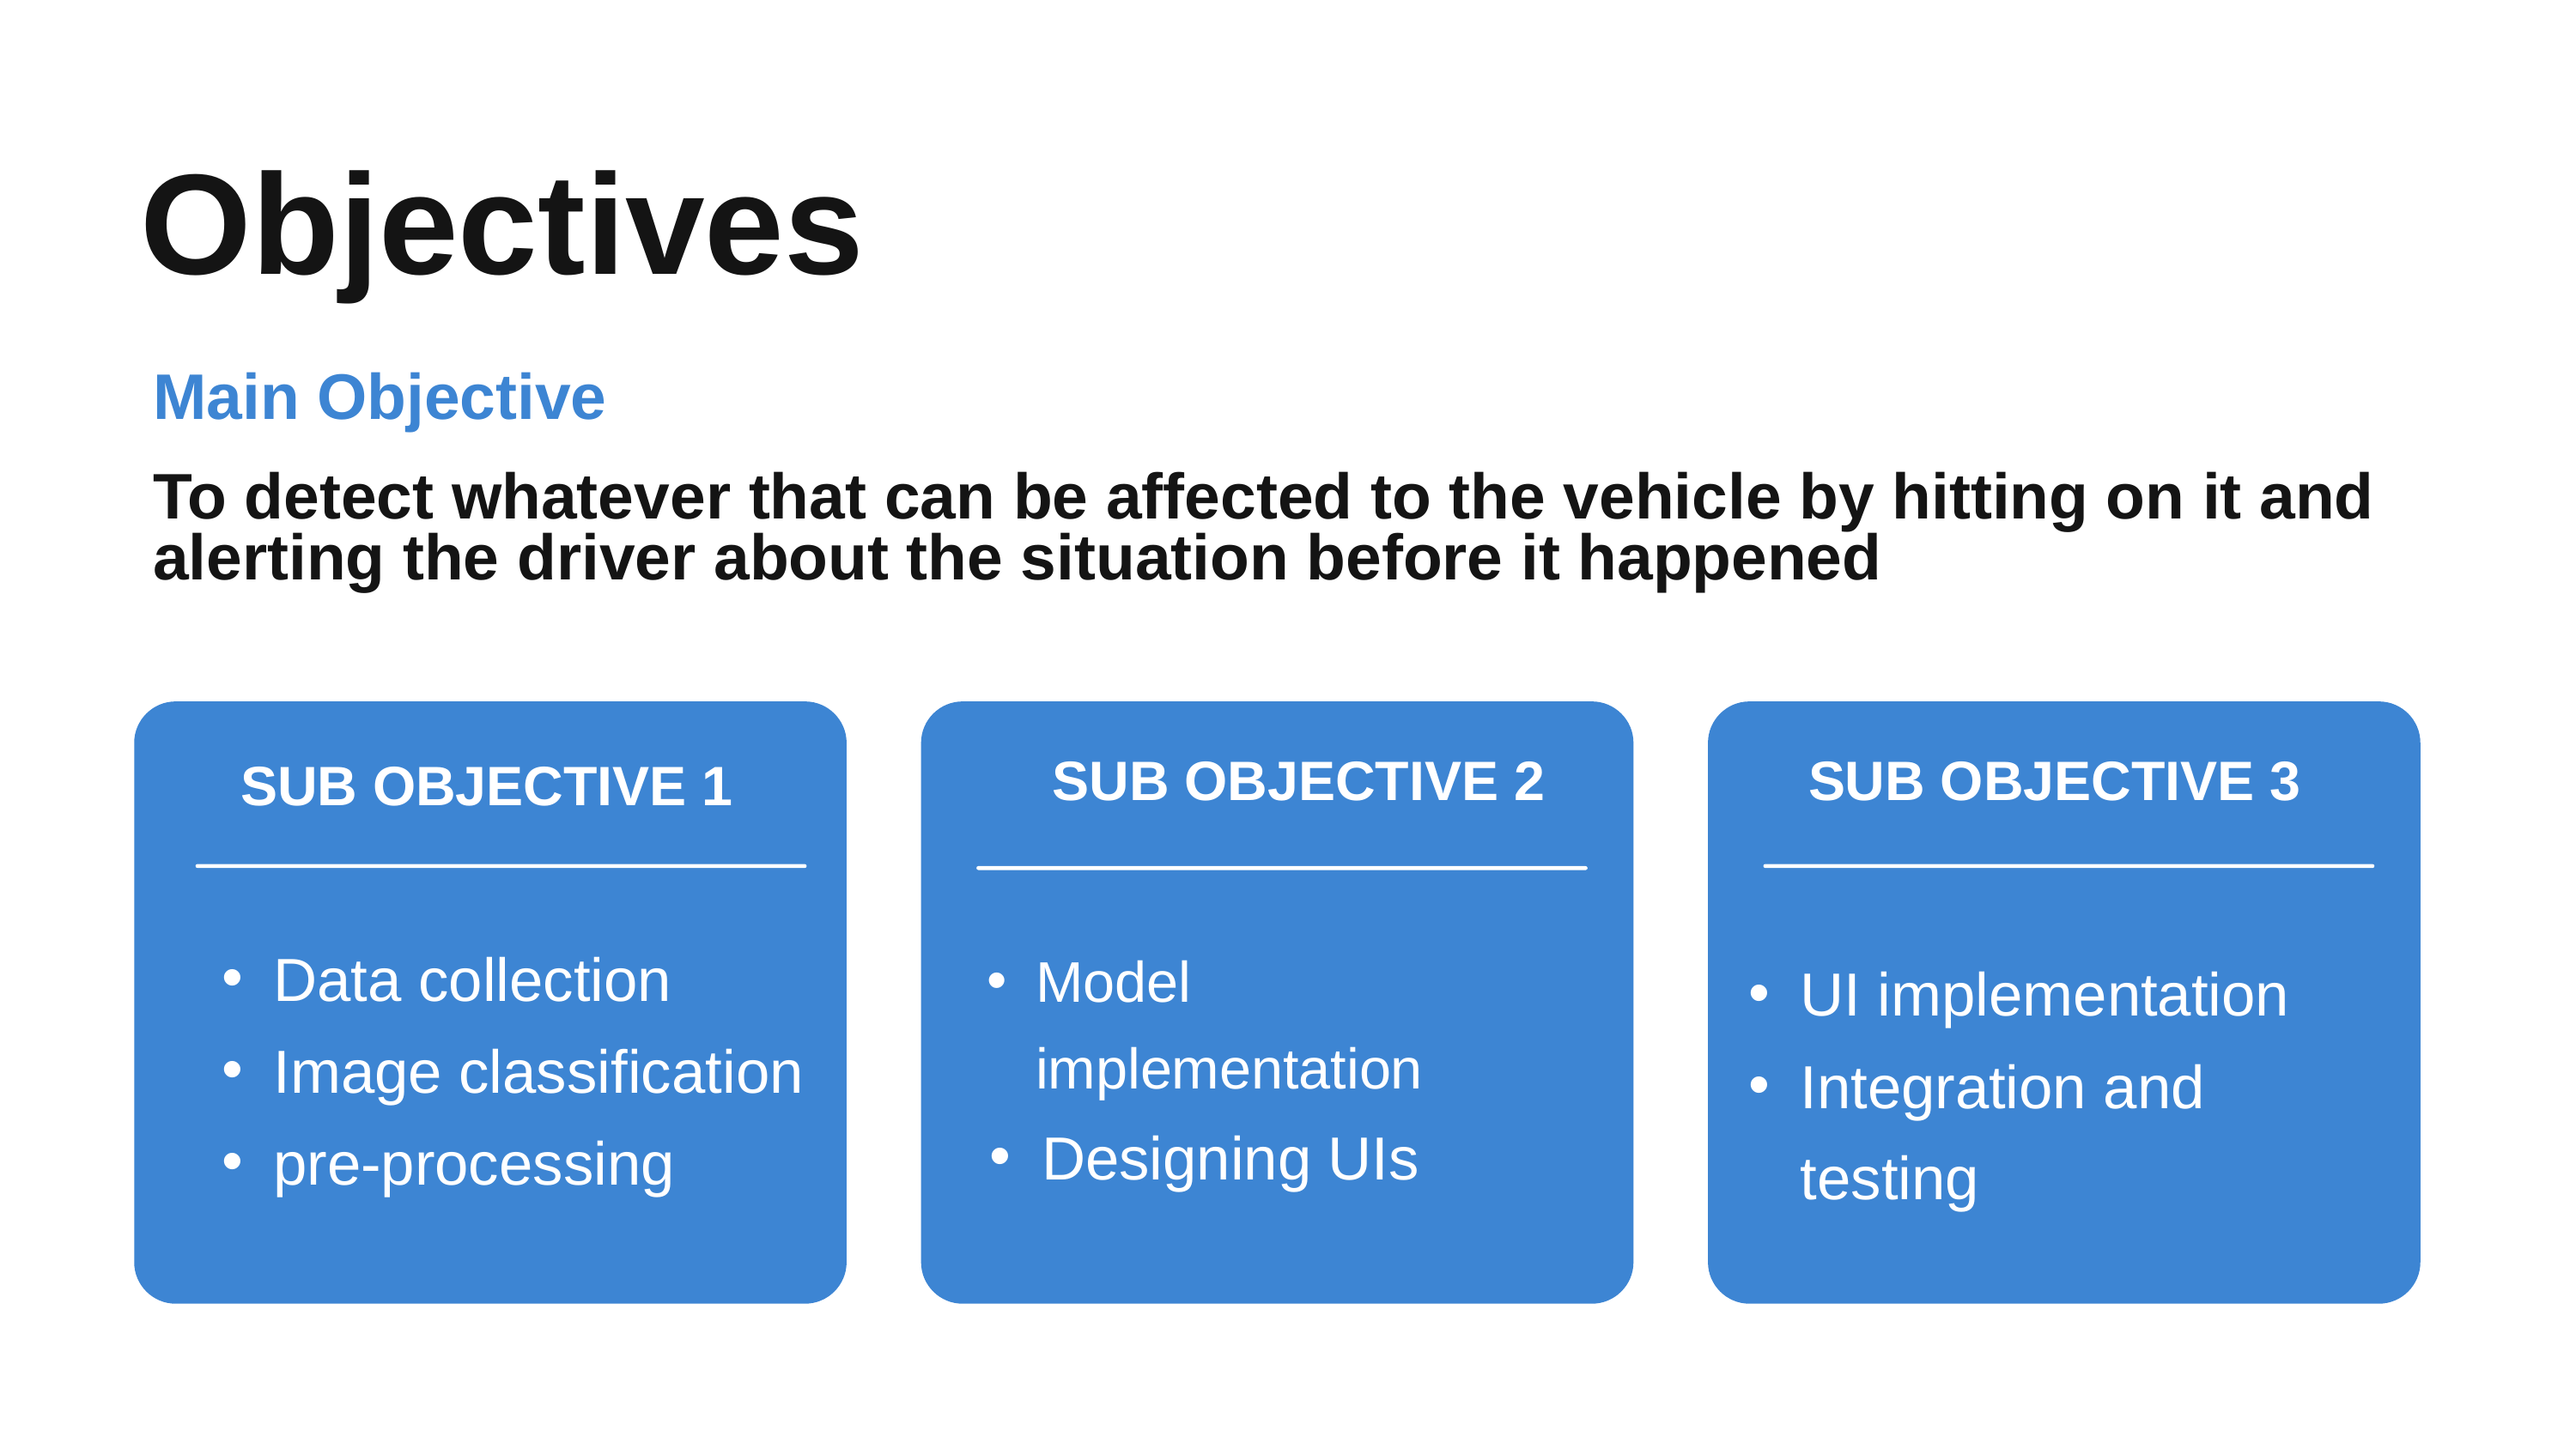

Objectives
Main Objective
To detect whatever that can be affected to the vehicle by hitting on it and alerting the driver about the situation before it happened

SUB OBJECTIVE 2
SUB OBJECTIVE 3
SUB OBJECTIVE 1

Data collection
Image classification
pre-processing
Model implementation
Designing UIs
UI implementation
Integration and testing